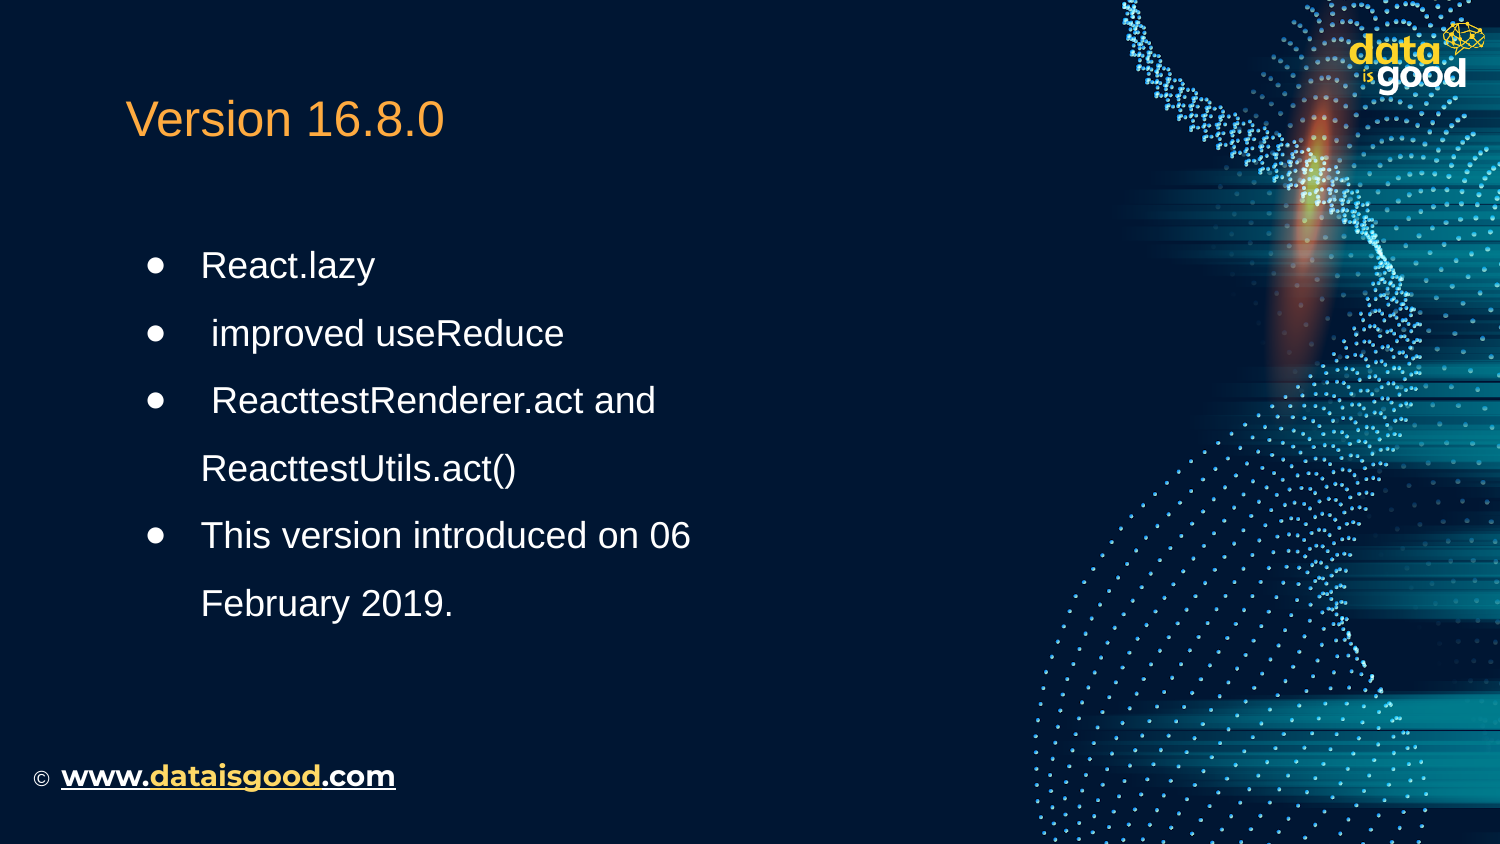

# Version 16.8.0
React.lazy
 improved useReduce
 ReacttestRenderer.act and ReacttestUtils.act()
This version introduced on 06 February 2019.